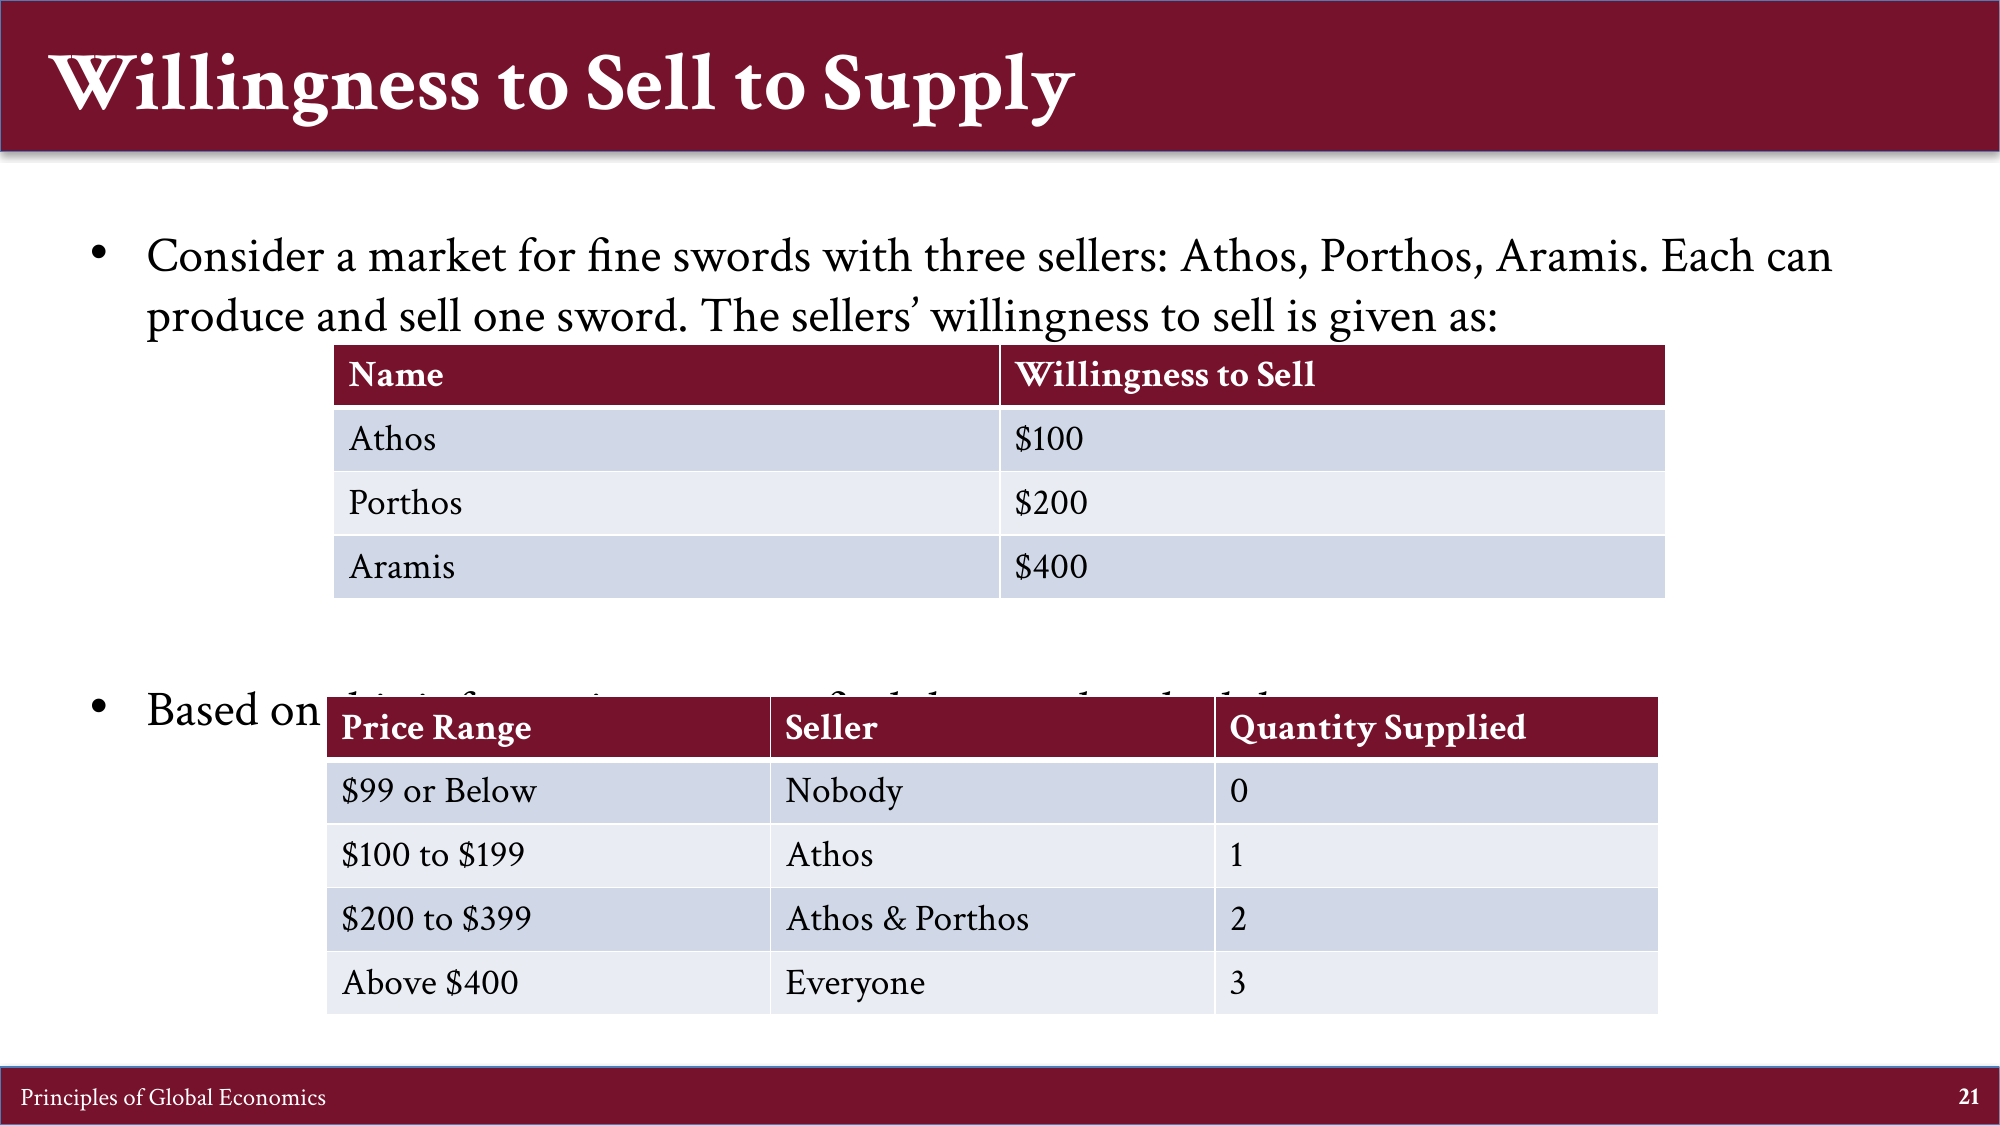

# Willingness to Sell to Supply
Consider a market for fine swords with three sellers: Athos, Porthos, Aramis. Each can produce and sell one sword. The sellers’ willingness to sell is given as:

Based on this information, we can find the supply schedule as:

| Name | Willingness to Sell |
| --- | --- |
| Athos | $100 |
| Porthos | $200 |
| Aramis | $400 |
| Price Range | Seller | Quantity Supplied |
| --- | --- | --- |
| $99 or Below |  |  |
| $100 to $199 |  |  |
| $200 to $399 |  |  |
| Above $400 |  |  |
| Price Range | Seller | Quantity Supplied |
| --- | --- | --- |
| $99 or Below | Nobody | 0 |
| $100 to $199 | Athos | 1 |
| $200 to $399 | Athos & Porthos | 2 |
| Above $400 | Everyone | 3 |

 Principles of Global Economics
21